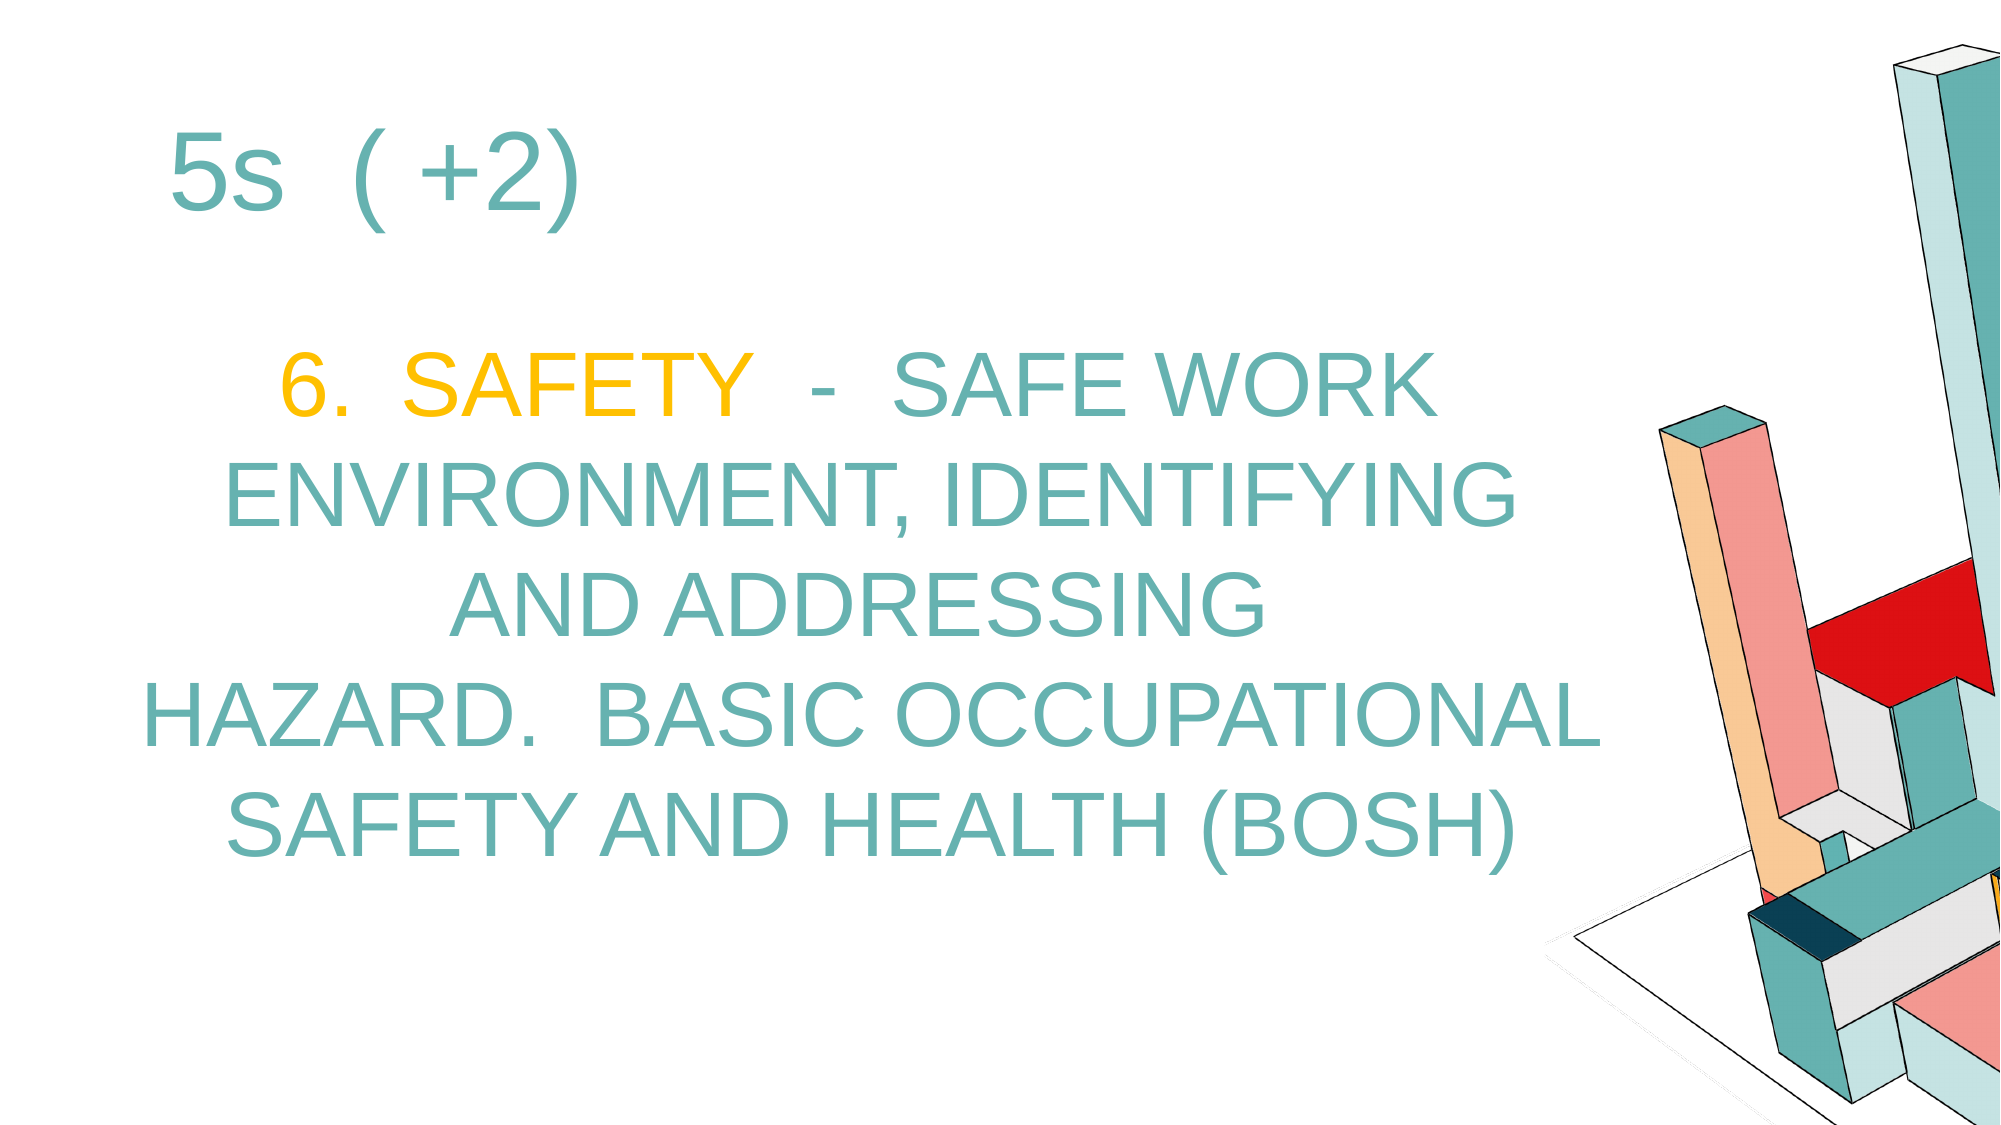

5s  ( +2)
SAFETY  -  SAFE WORK
ENVIRONMENT, IDENTIFYING
AND ADDRESSING
HAZARD.  BASIC OCCUPATIONAL
SAFETY AND HEALTH (BOSH)